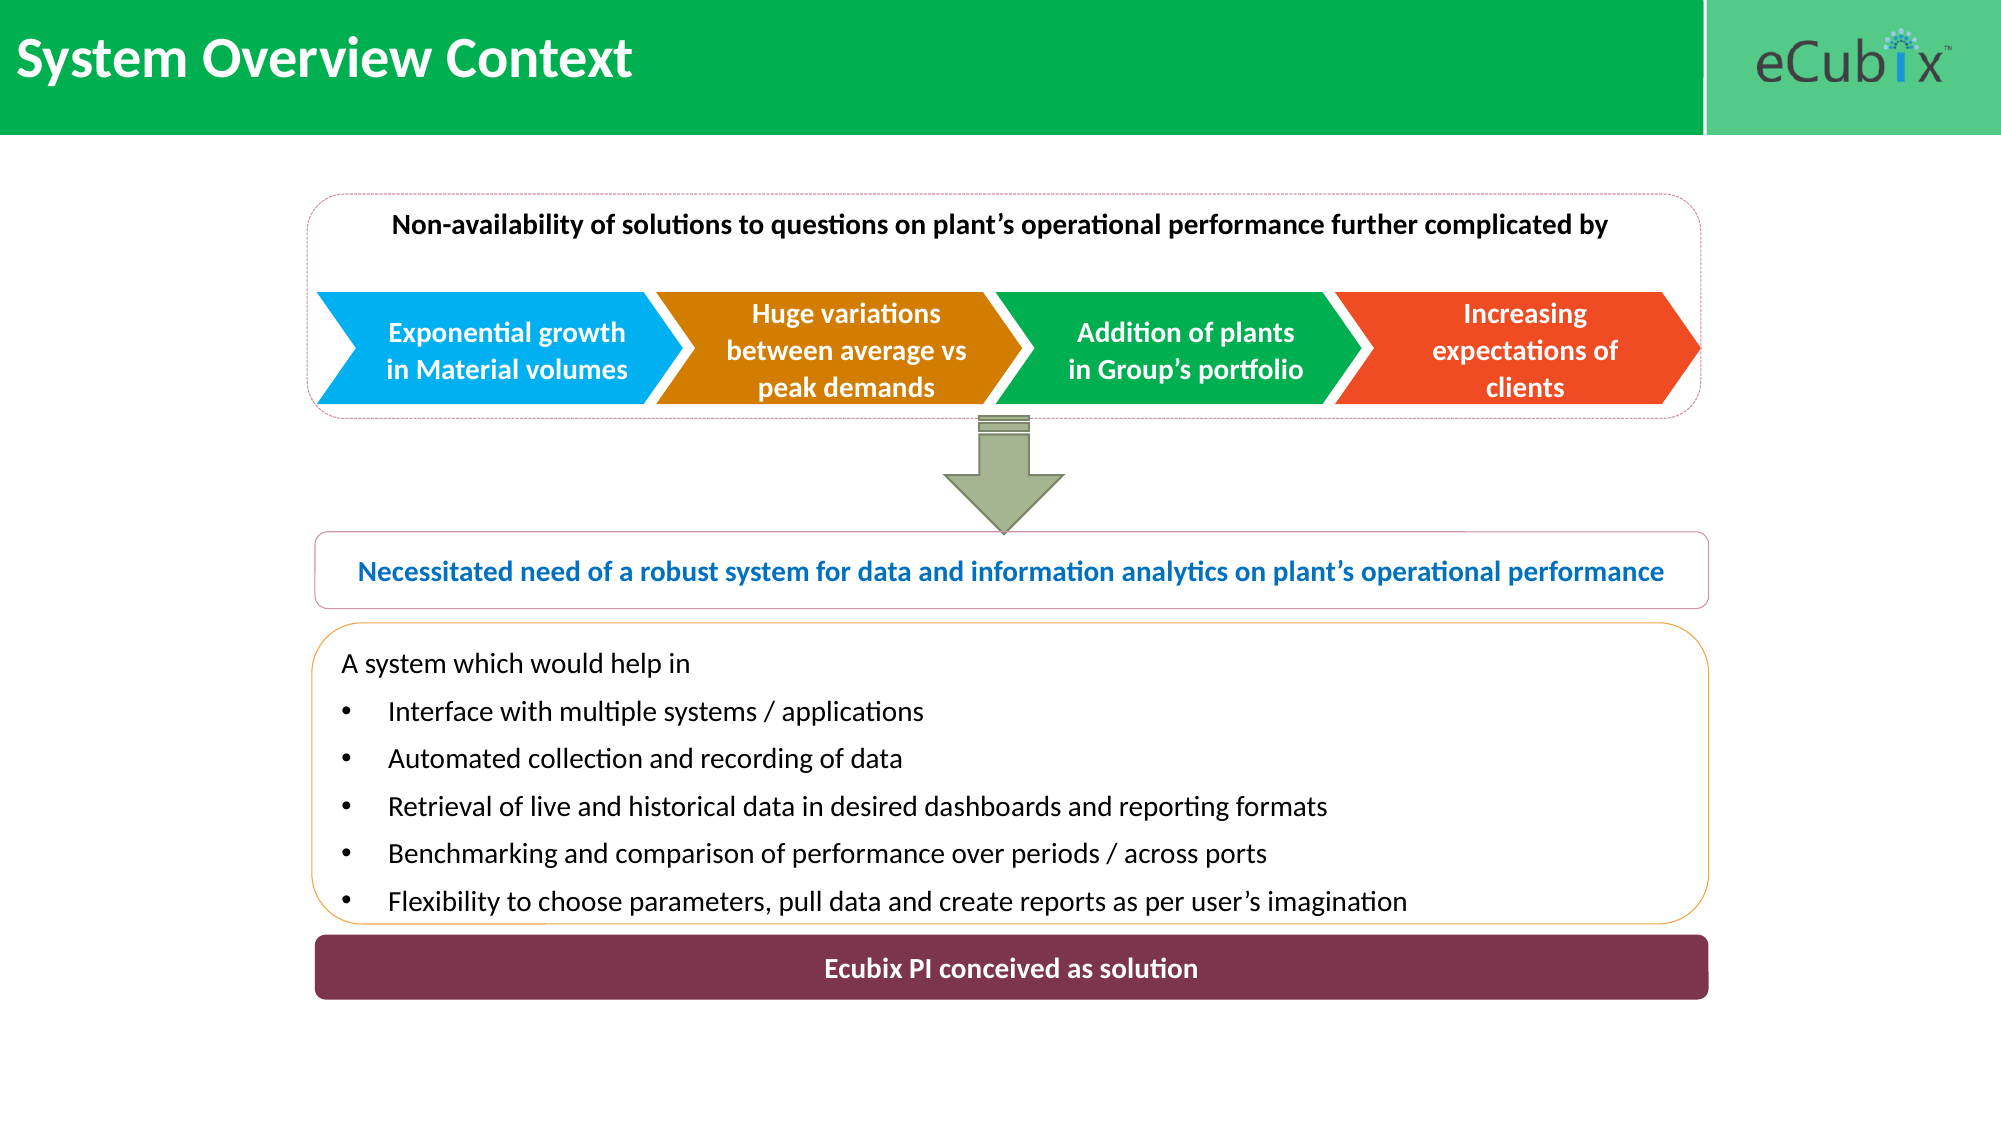

System Overview Context
Non-availability of solutions to questions on plant’s operational performance further complicated by
Exponential growth in Material volumes
Huge variations between average vs peak demands
Addition of plants in Group’s portfolio
Increasing expectations of clients

Necessitated need of a robust system for data and information analytics on plant’s operational performance
A system which would help in
Interface with multiple systems / applications
Automated collection and recording of data
Retrieval of live and historical data in desired dashboards and reporting formats
Benchmarking and comparison of performance over periods / across ports
Flexibility to choose parameters, pull data and create reports as per user’s imagination
Ecubix PI conceived as solution